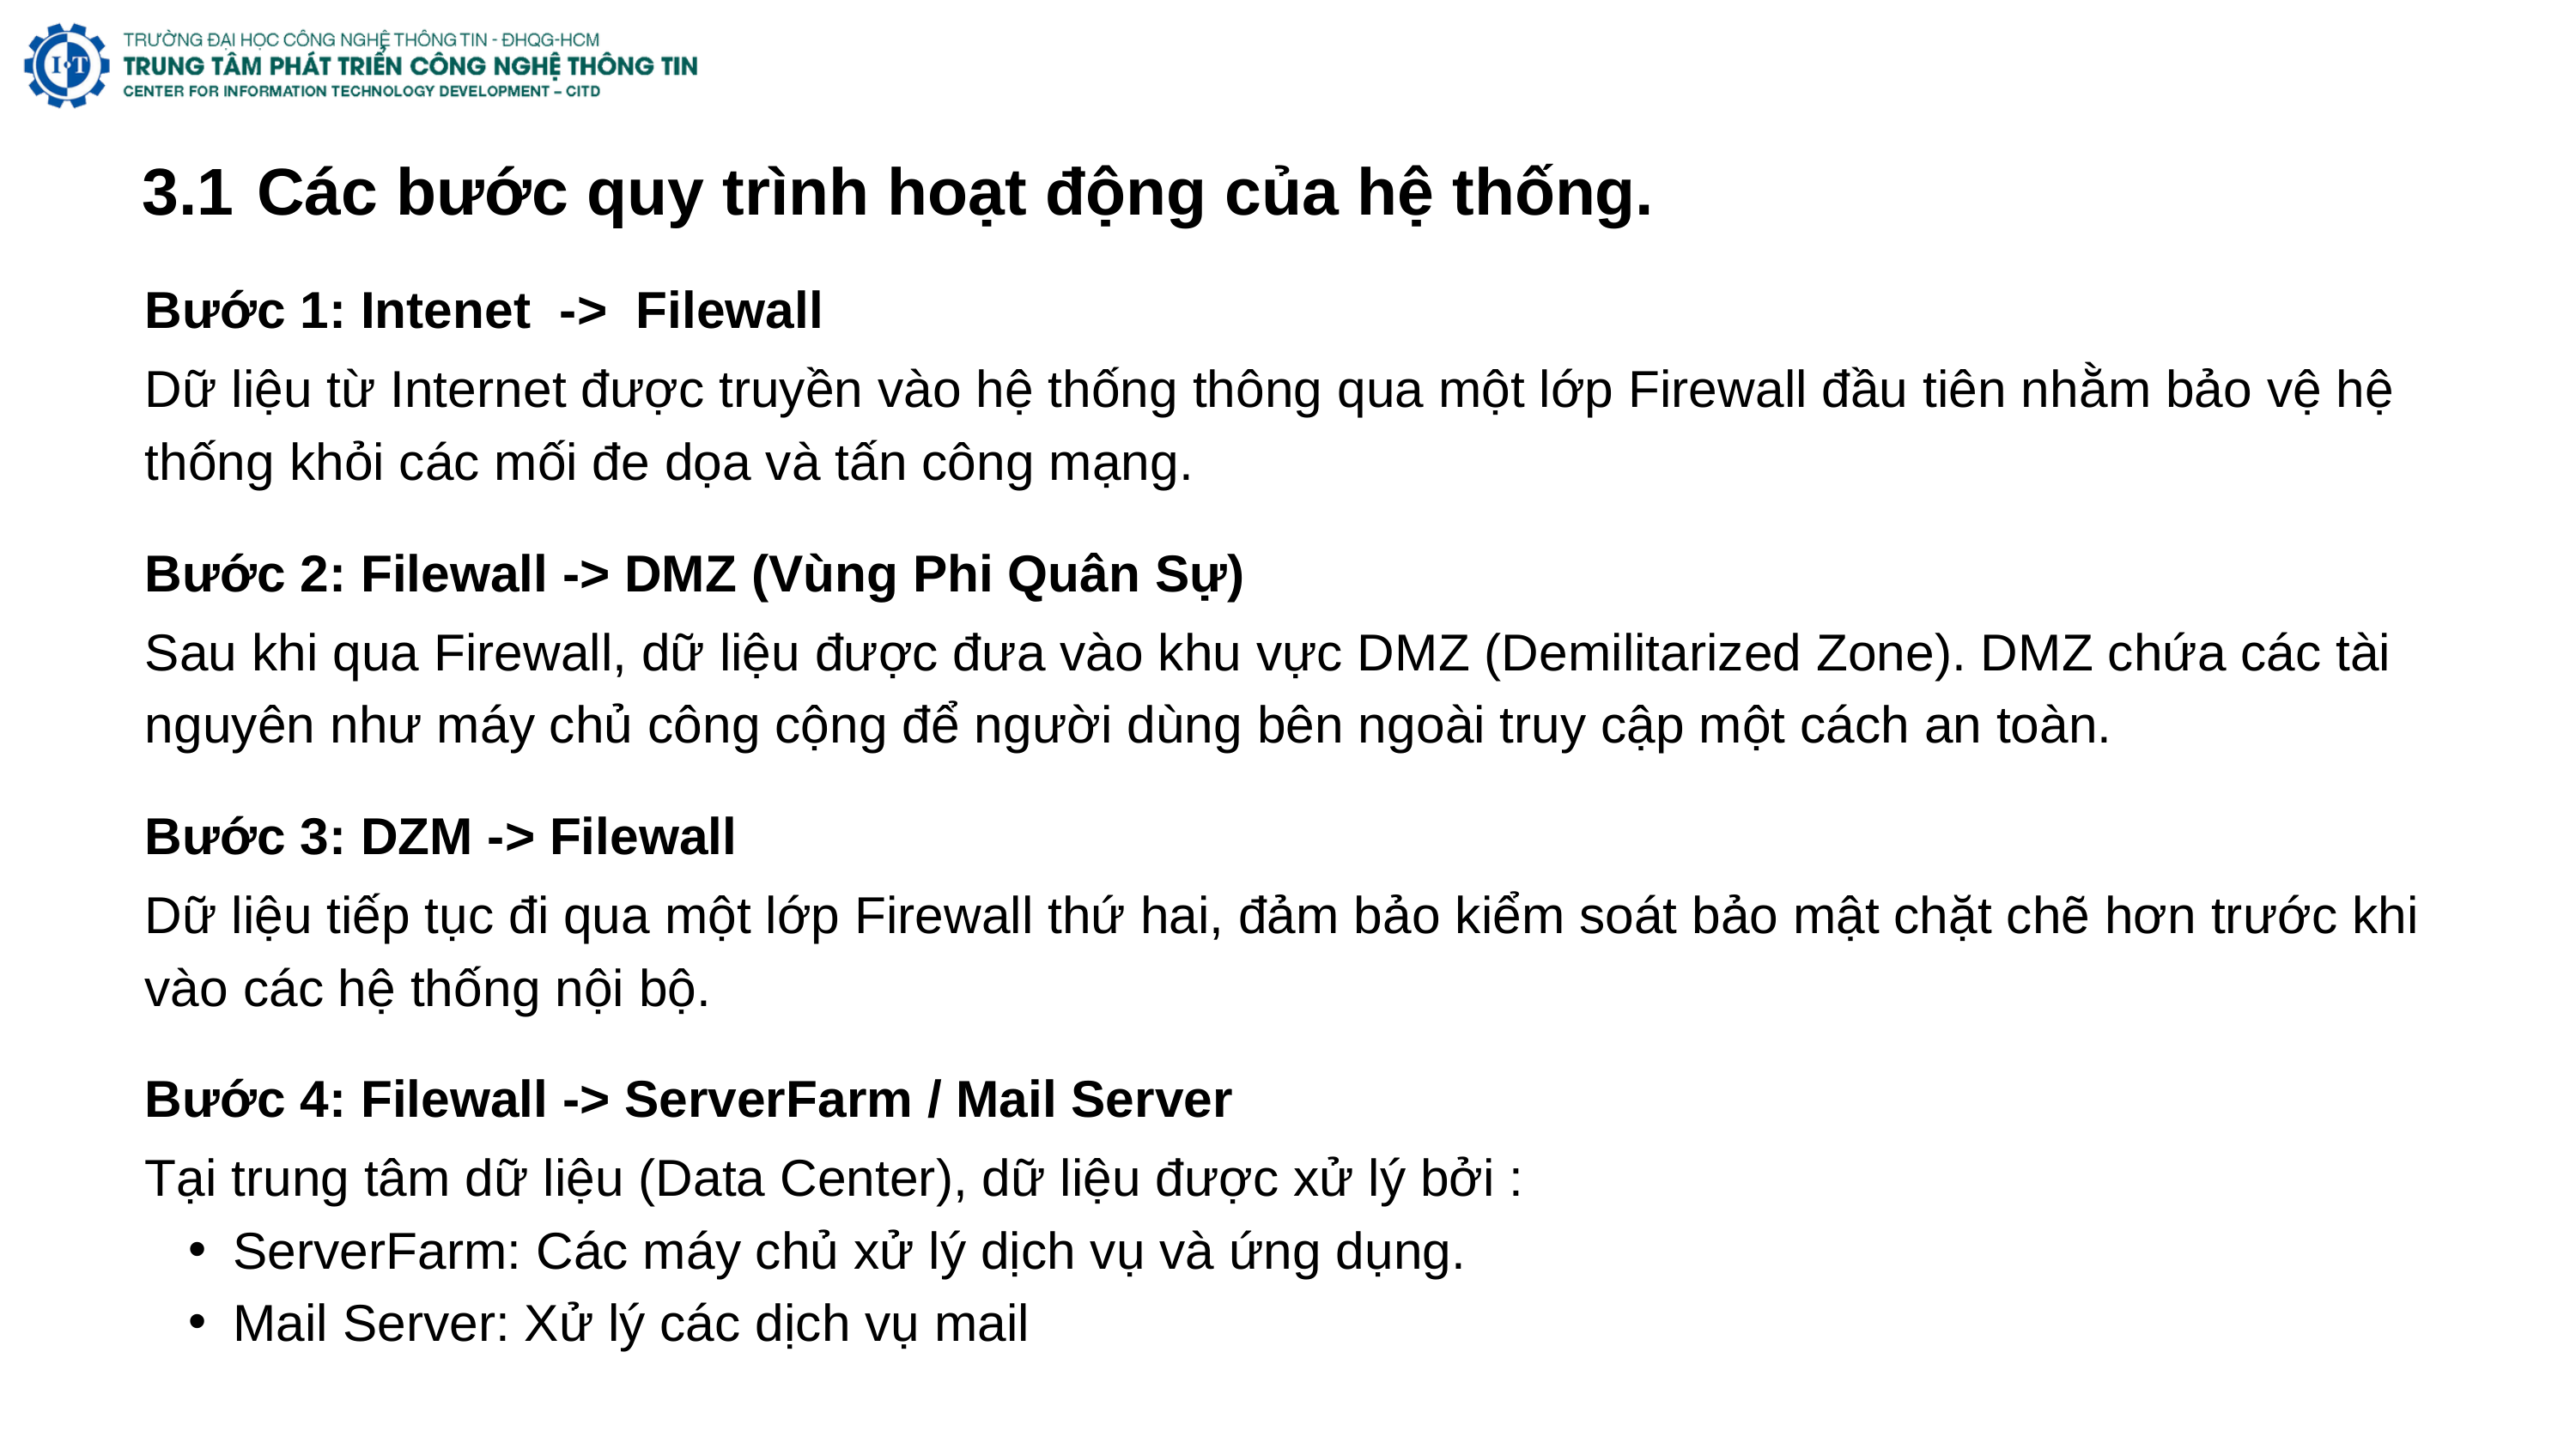

3.1
Các bước quy trình hoạt động của hệ thống.
Bước 1: Intenet  ->  Filewall
Dữ liệu từ Internet được truyền vào hệ thống thông qua một lớp Firewall đầu tiên nhằm bảo vệ hệ thống khỏi các mối đe dọa và tấn công mạng.
Bước 2: Filewall -> DMZ (Vùng Phi Quân Sự)
Sau khi qua Firewall, dữ liệu được đưa vào khu vực DMZ (Demilitarized Zone). DMZ chứa các tài nguyên như máy chủ công cộng để người dùng bên ngoài truy cập một cách an toàn.
Bước 3: DZM -> Filewall
Dữ liệu tiếp tục đi qua một lớp Firewall thứ hai, đảm bảo kiểm soát bảo mật chặt chẽ hơn trước khi vào các hệ thống nội bộ.
Bước 4: Filewall -> ServerFarm / Mail Server
Tại trung tâm dữ liệu (Data Center), dữ liệu được xử lý bởi :
ServerFarm: Các máy chủ xử lý dịch vụ và ứng dụng.
Mail Server: Xử lý các dịch vụ mail